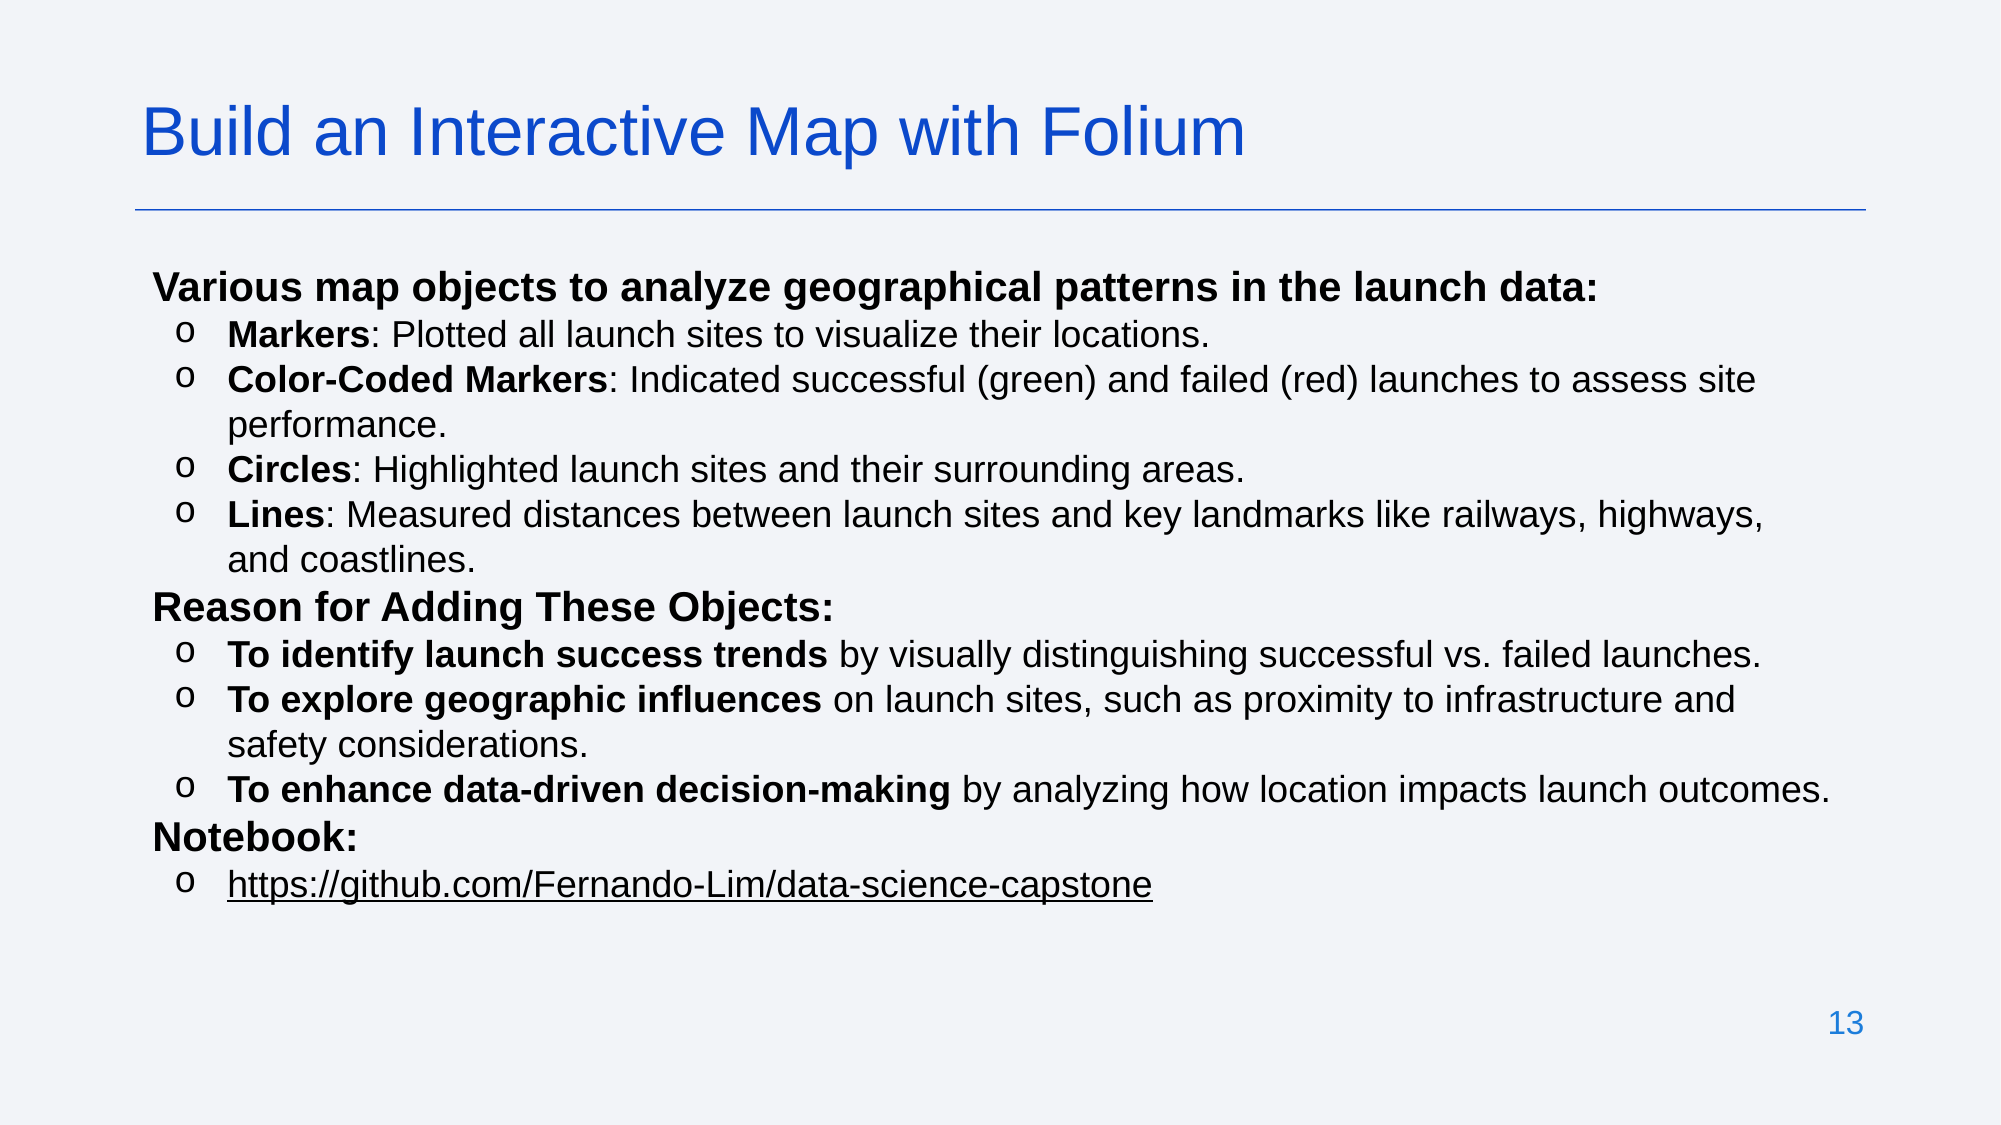

Build an Interactive Map with Folium
Various map objects to analyze geographical patterns in the launch data:
Markers: Plotted all launch sites to visualize their locations.
Color-Coded Markers: Indicated successful (green) and failed (red) launches to assess site performance.
Circles: Highlighted launch sites and their surrounding areas.
Lines: Measured distances between launch sites and key landmarks like railways, highways, and coastlines.
Reason for Adding These Objects:
To identify launch success trends by visually distinguishing successful vs. failed launches.
To explore geographic influences on launch sites, such as proximity to infrastructure and safety considerations.
To enhance data-driven decision-making by analyzing how location impacts launch outcomes.
Notebook:
https://github.com/Fernando-Lim/data-science-capstone

13